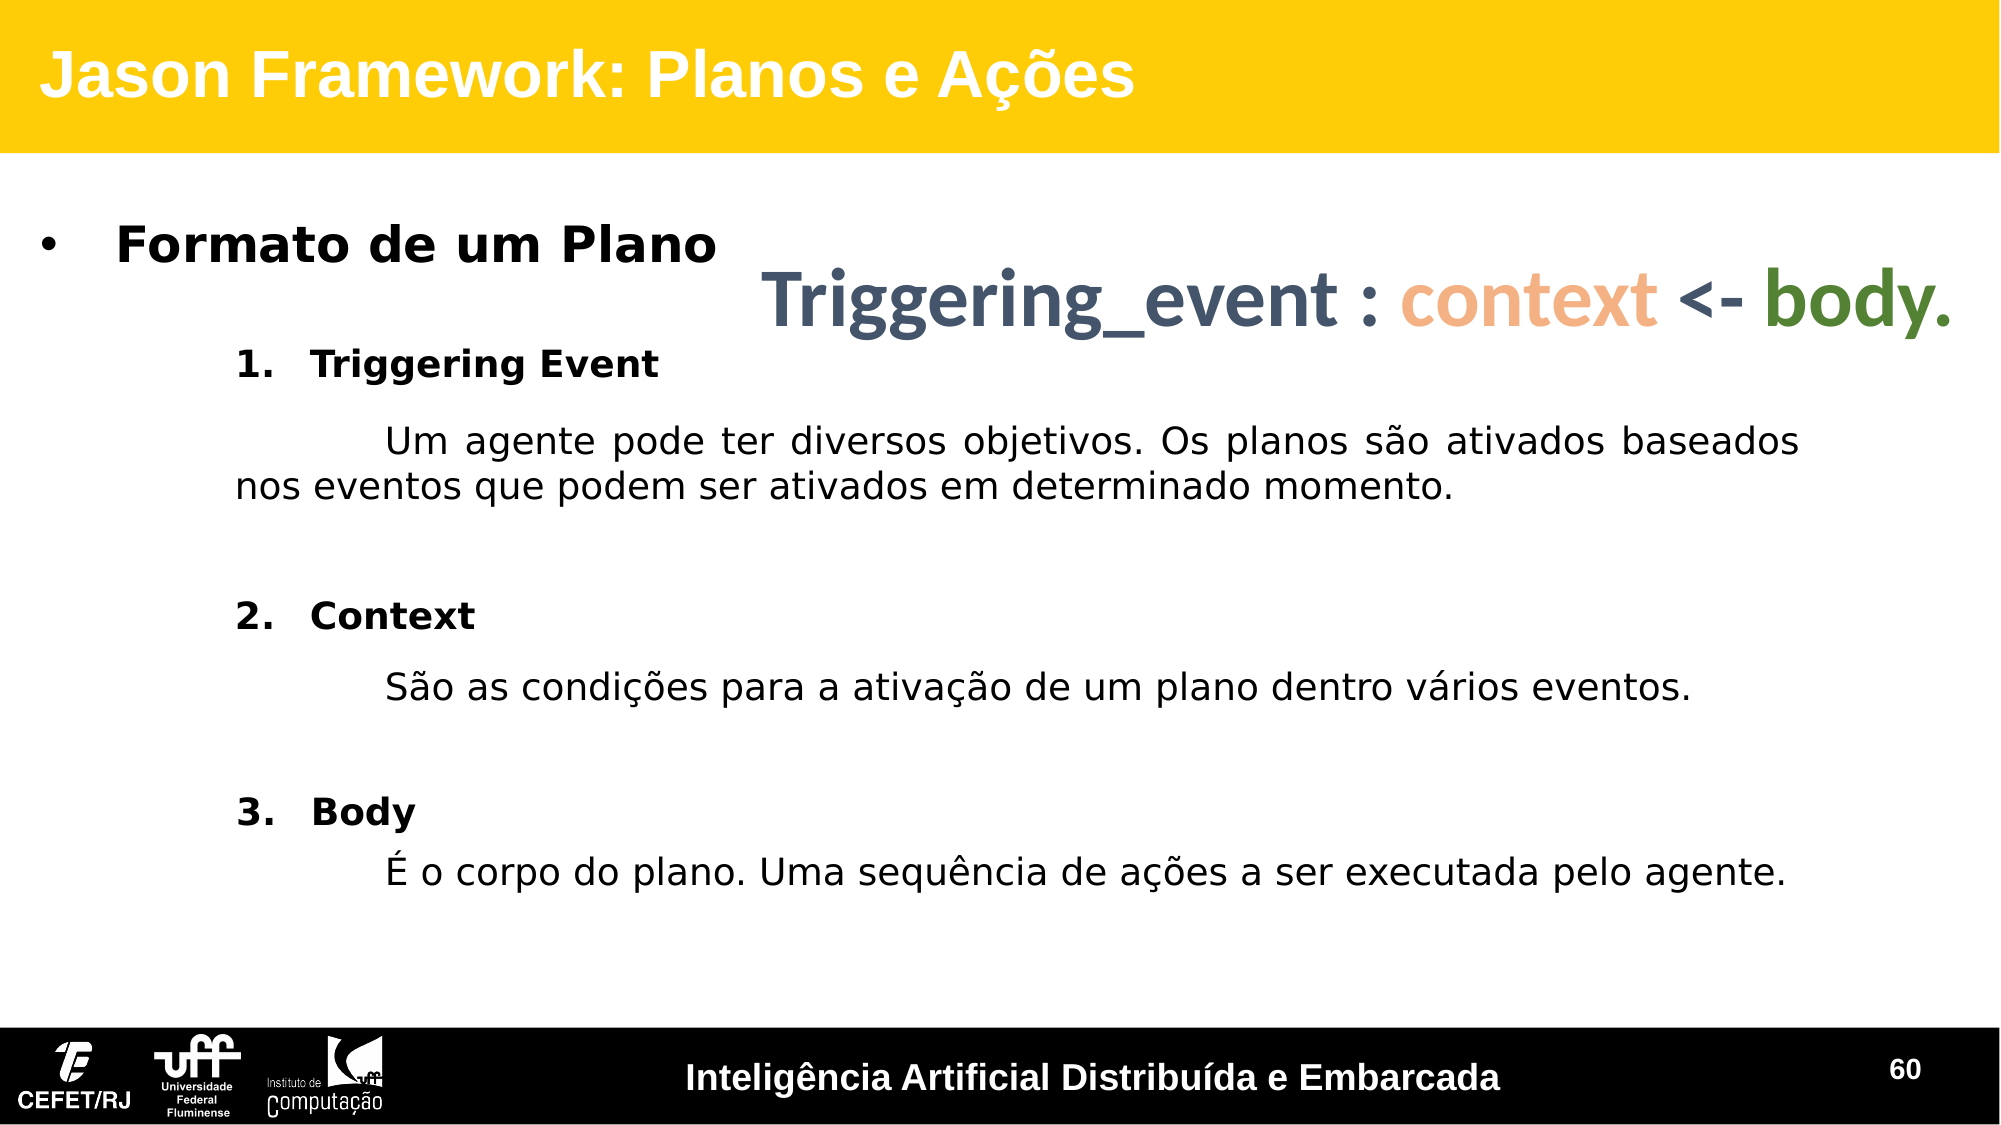

Jason Framework: Planos e Ações
Formato de um Plano
Triggering_event : context <- body.
Triggering Event
	Um agente pode ter diversos objetivos. Os planos são ativados baseados nos eventos que podem ser ativados em determinado momento.
Context
	São as condições para a ativação de um plano dentro vários eventos.
Body
	É o corpo do plano. Uma sequência de ações a ser executada pelo agente.